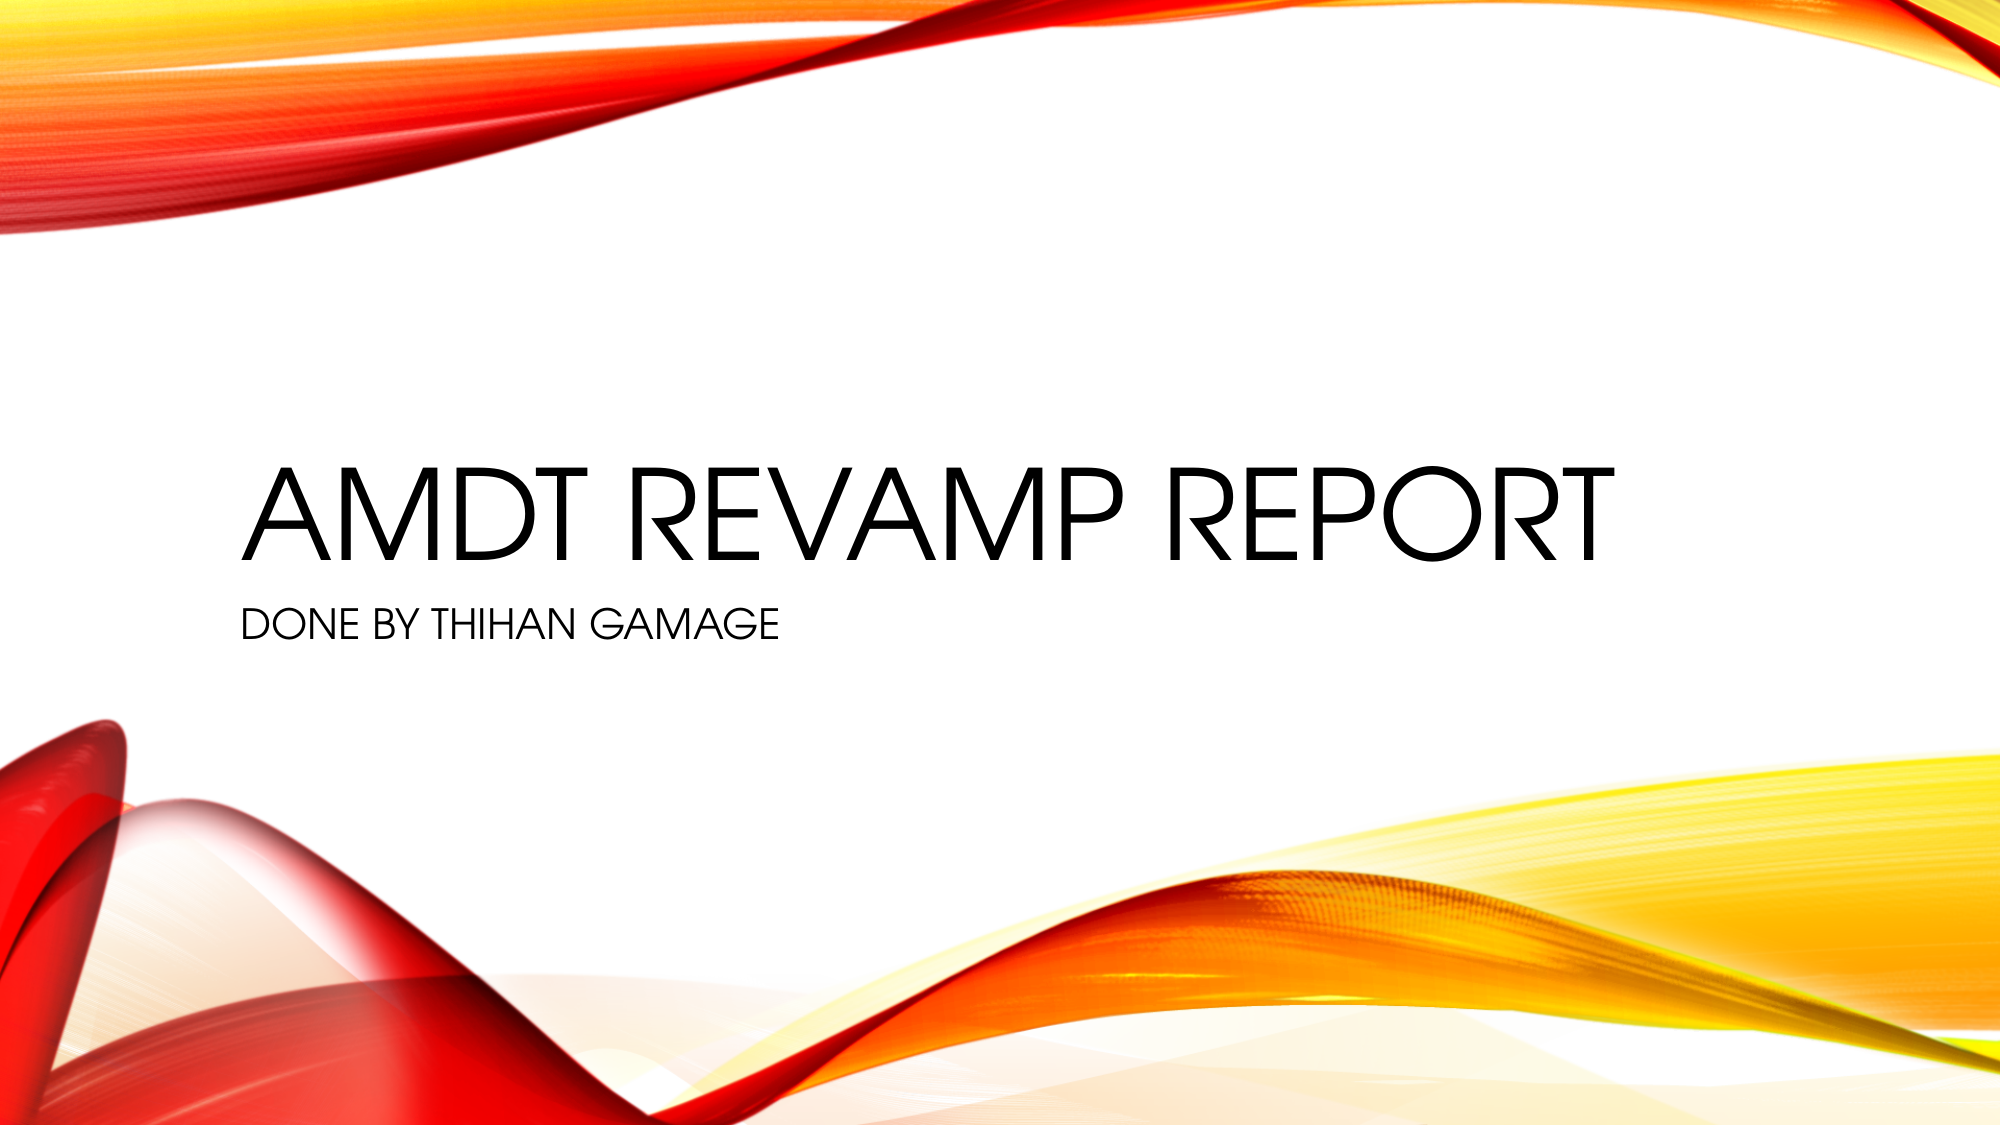

# Amdt revAMP REPORT
DONE BY THIHAN GAMAGE